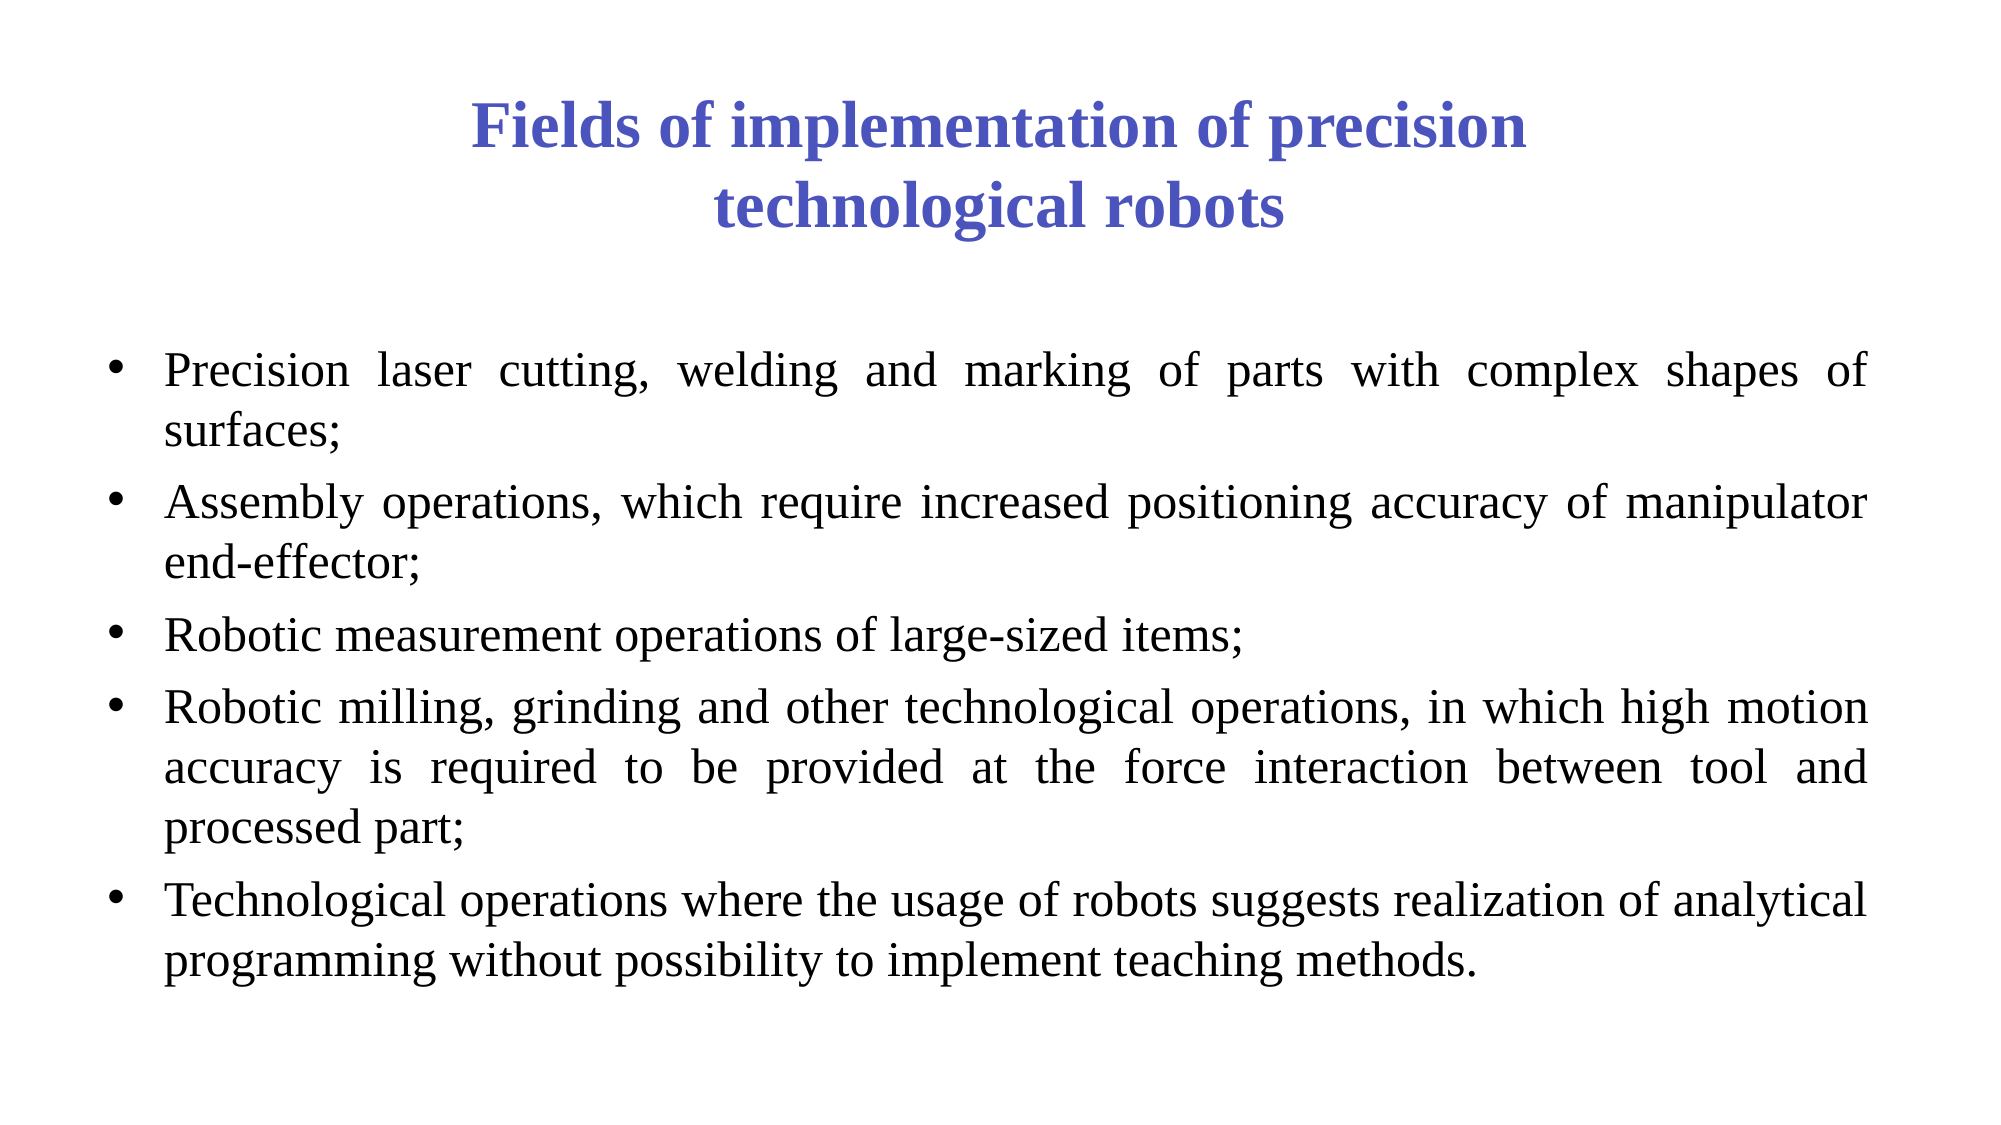

Fields of implementation of precision technological robots
Precision laser cutting, welding and marking of parts with complex shapes of surfaces;
Assembly operations, which require increased positioning accuracy of manipulator end-effector;
Robotic measurement operations of large-sized items;
Robotic milling, grinding and other technological operations, in which high motion accuracy is required to be provided at the force interaction between tool and processed part;
Technological operations where the usage of robots suggests realization of analytical programming without possibility to implement teaching methods.